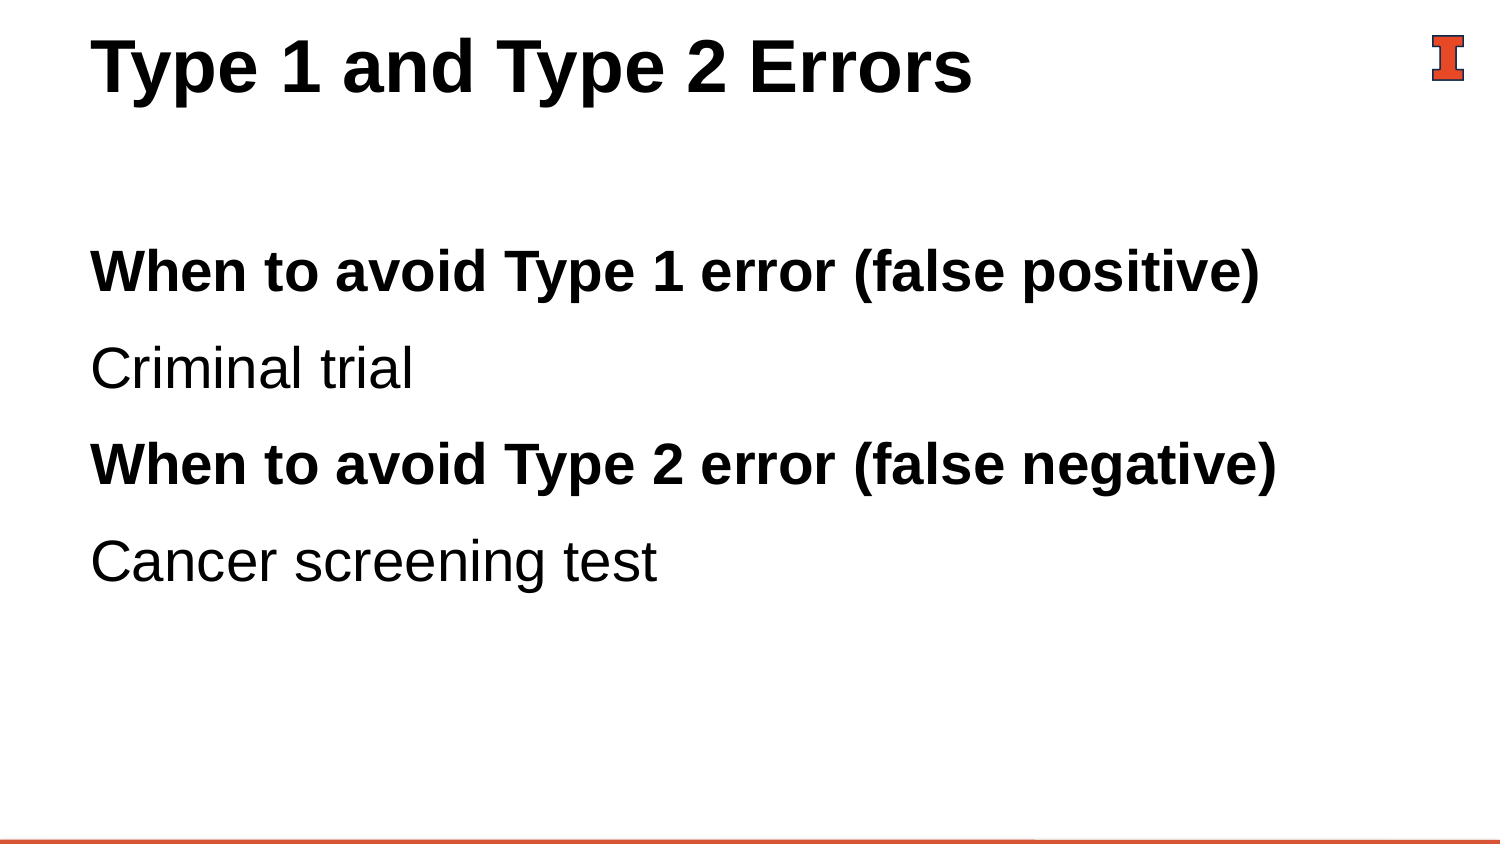

# Type 1 and Type 2 Errors
When to avoid Type 1 error (false positive)
Criminal trial
When to avoid Type 2 error (false negative)
Cancer screening test